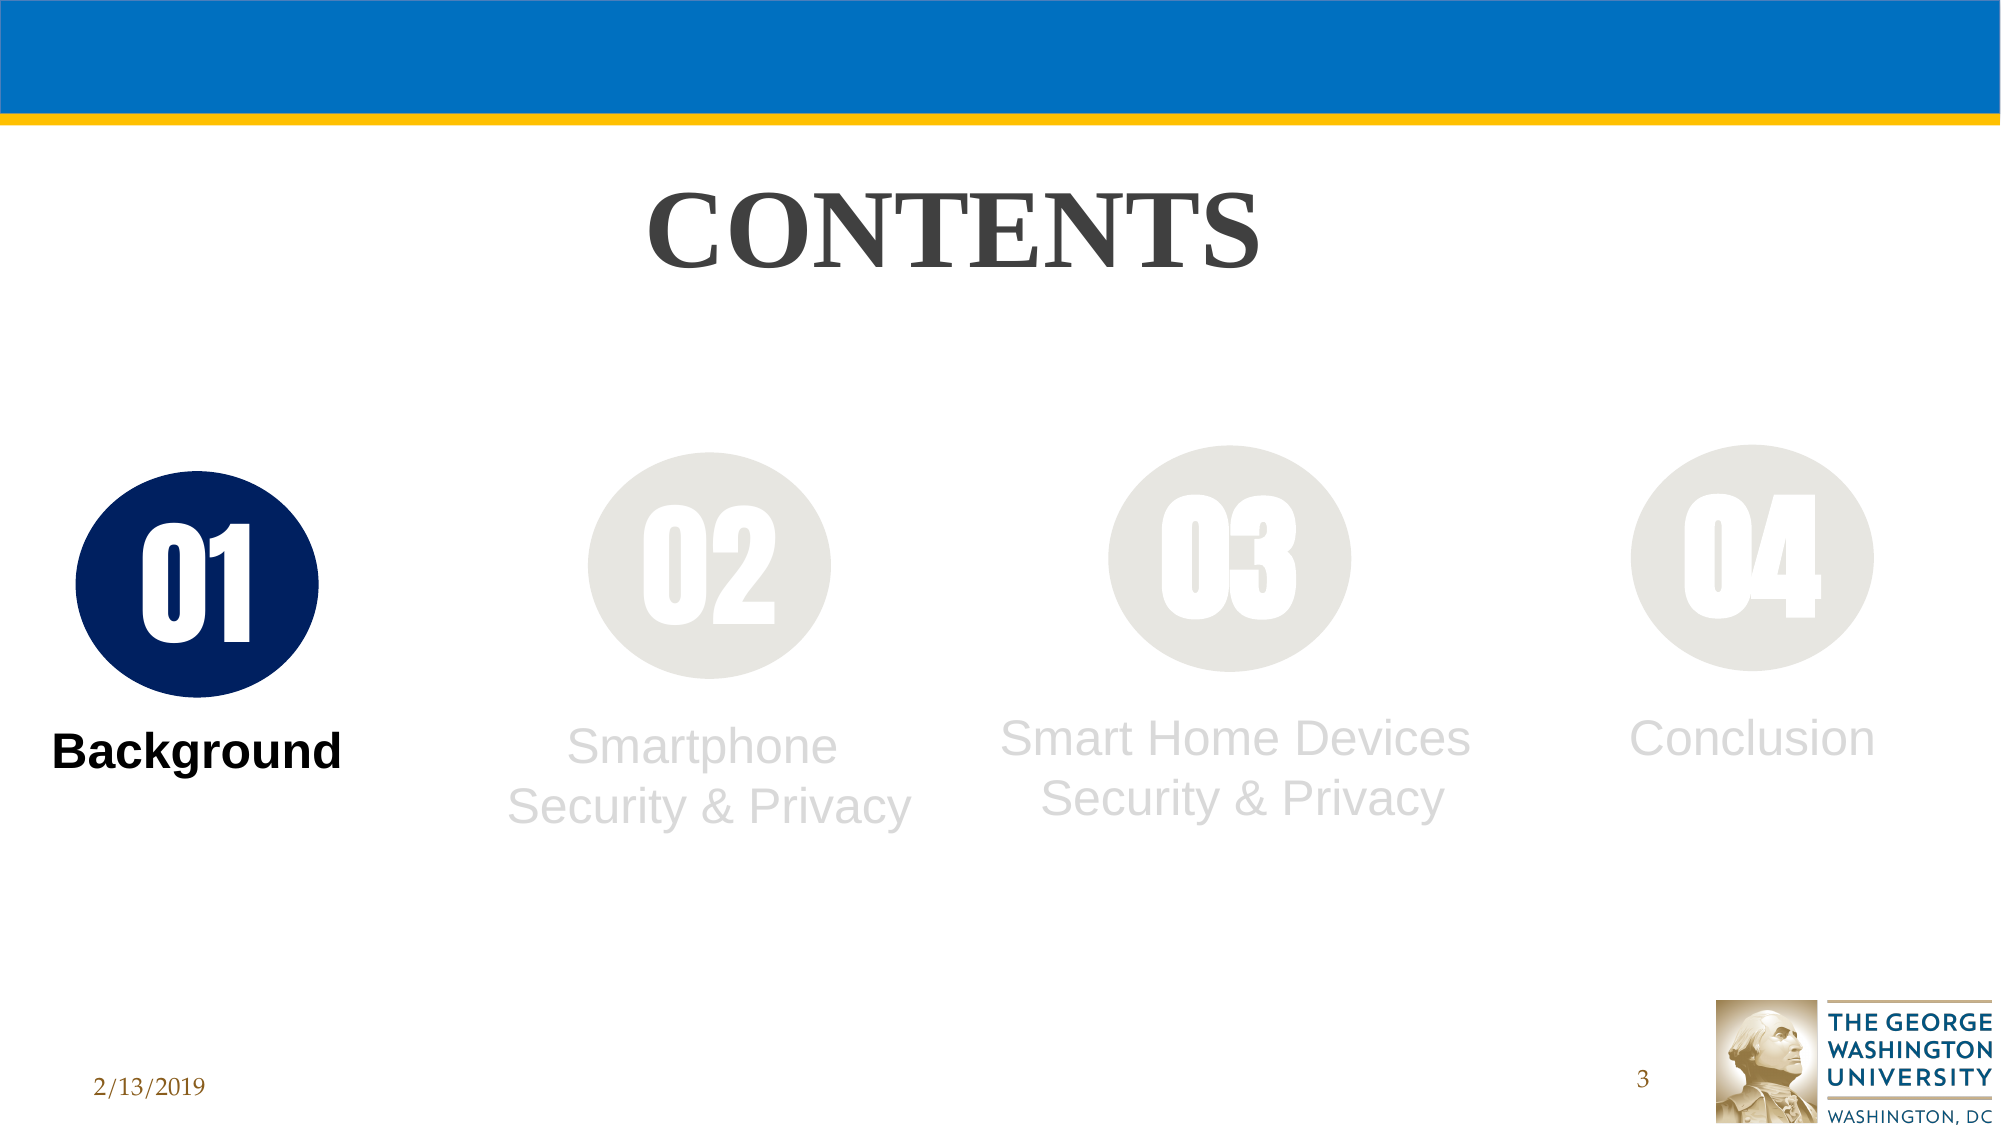

CONTENTS

04

01
Background
03
02
Smart Home Devices
Security & Privacy
Conclusion
Smartphone
Security & Privacy
2/13/2019
3